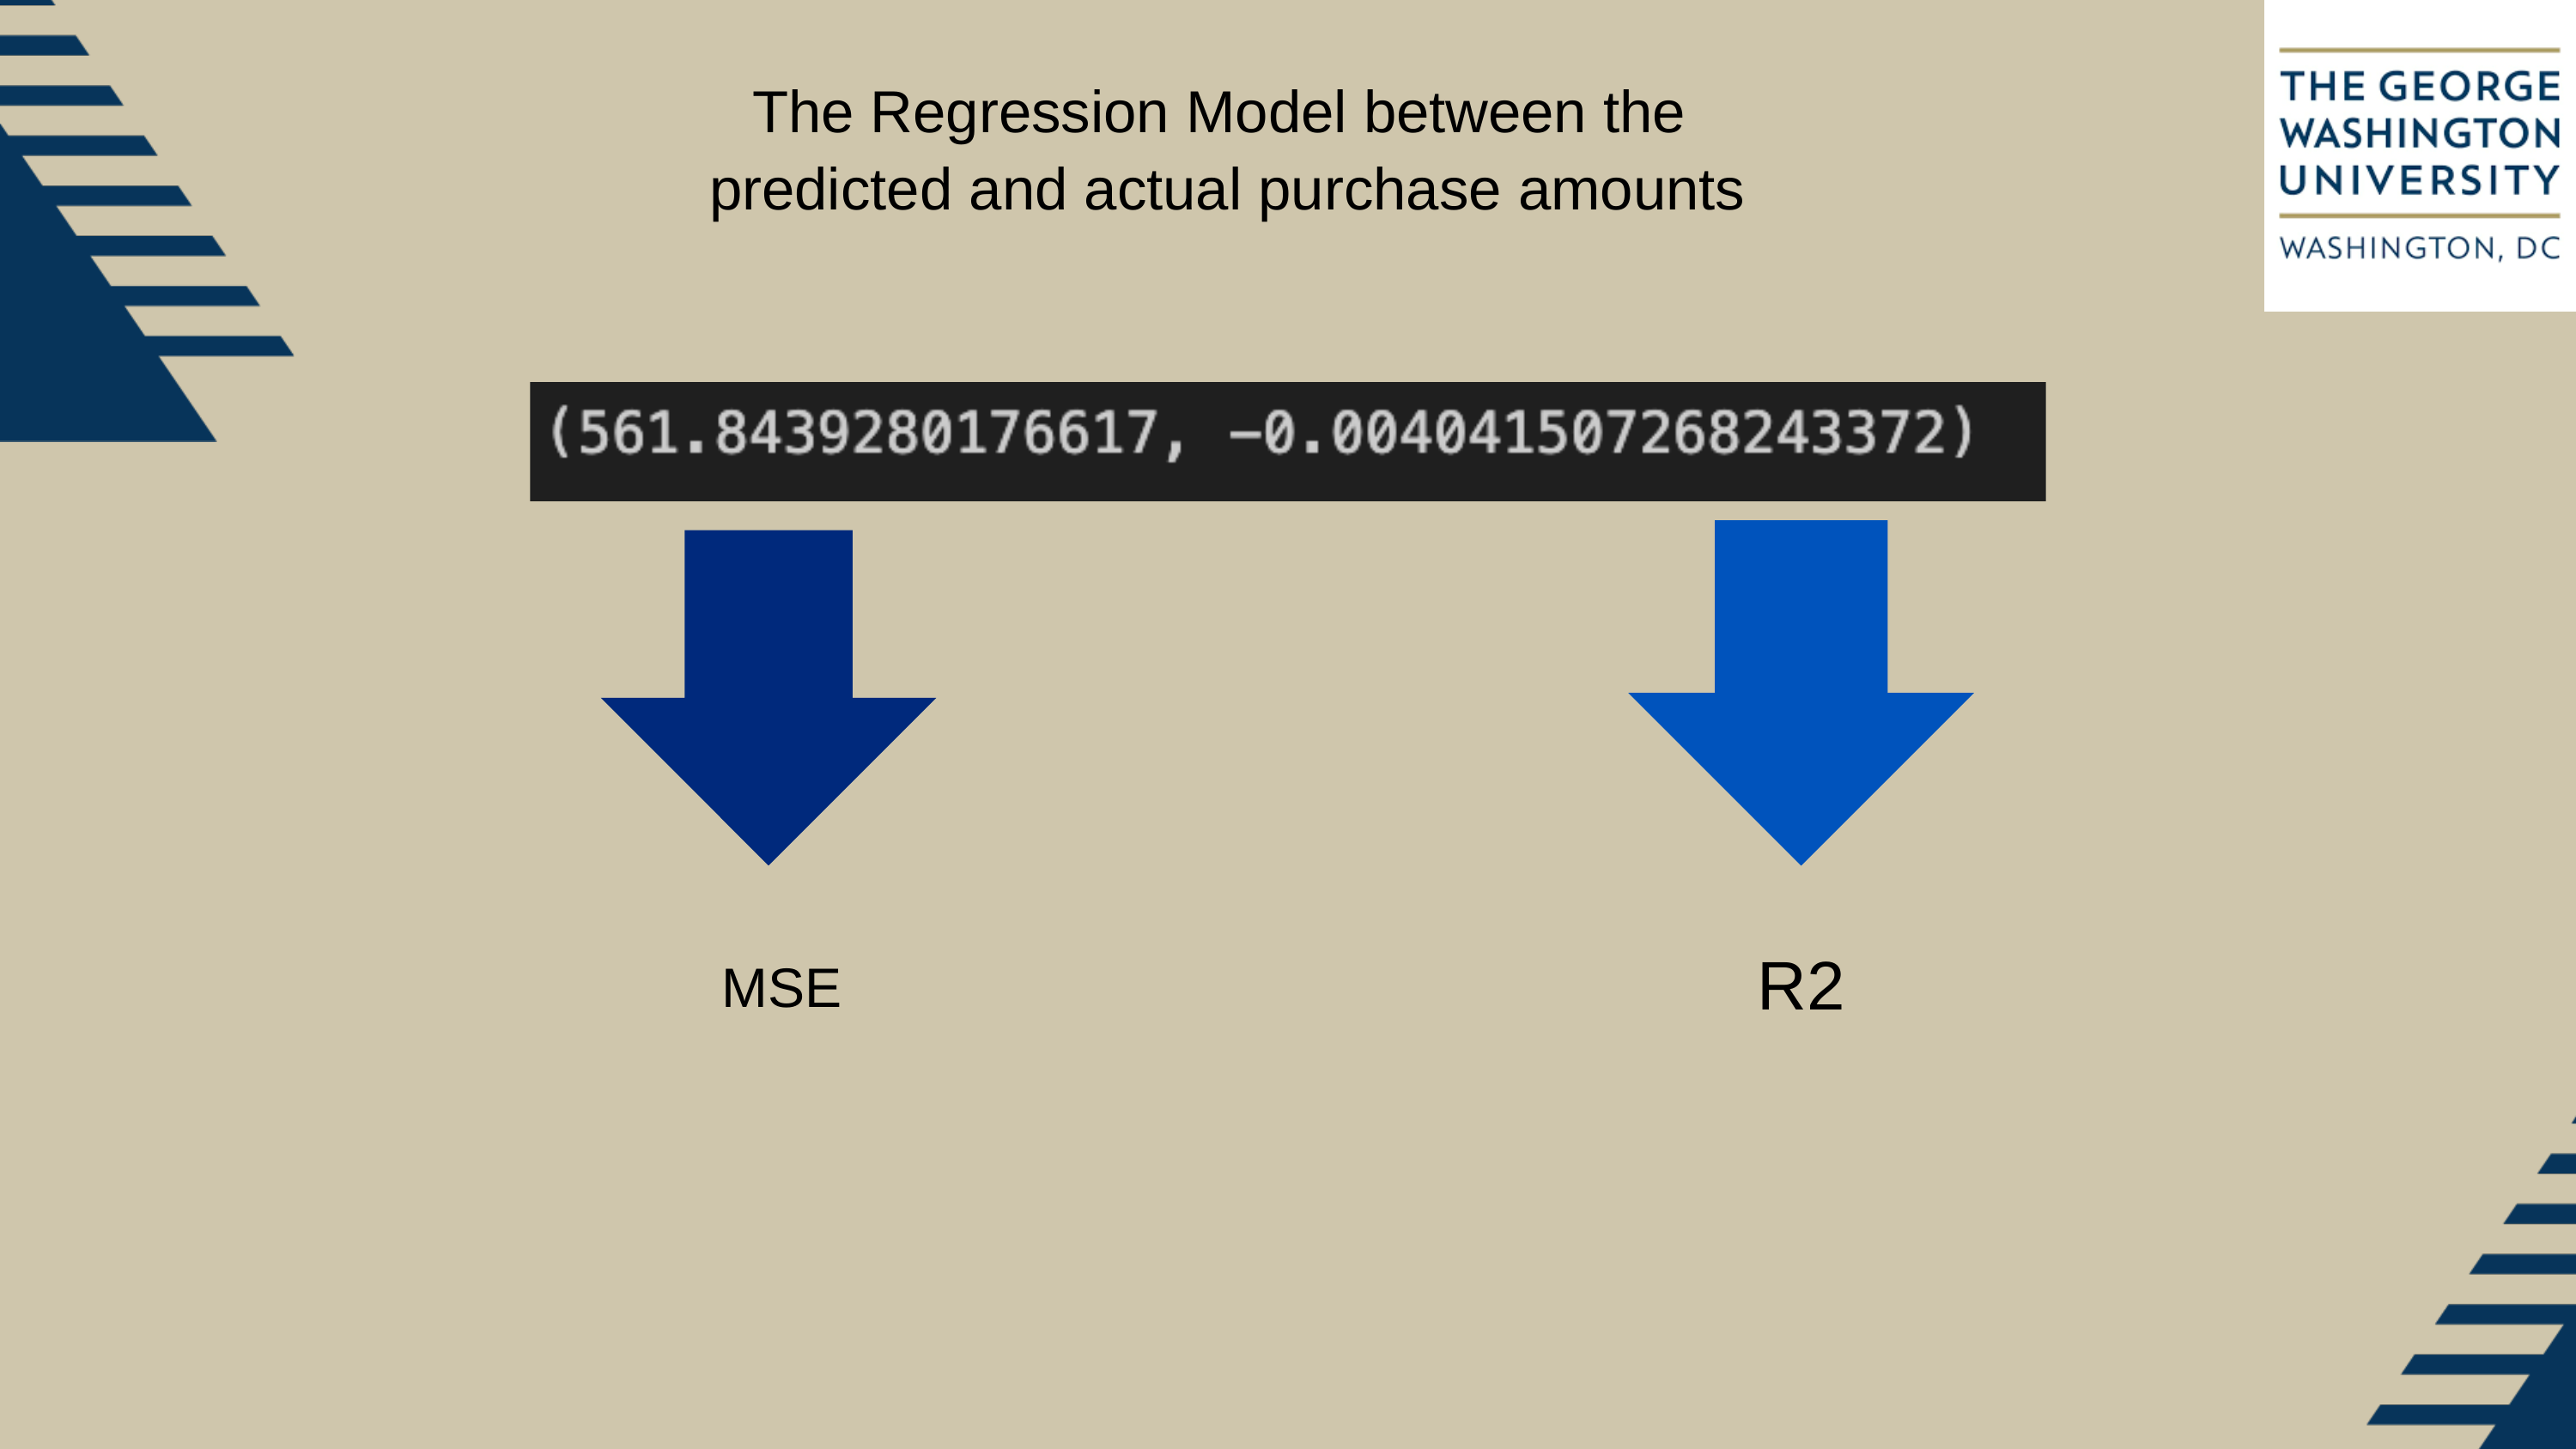

The Regression Model between the
predicted and actual purchase amounts

R2
MSE